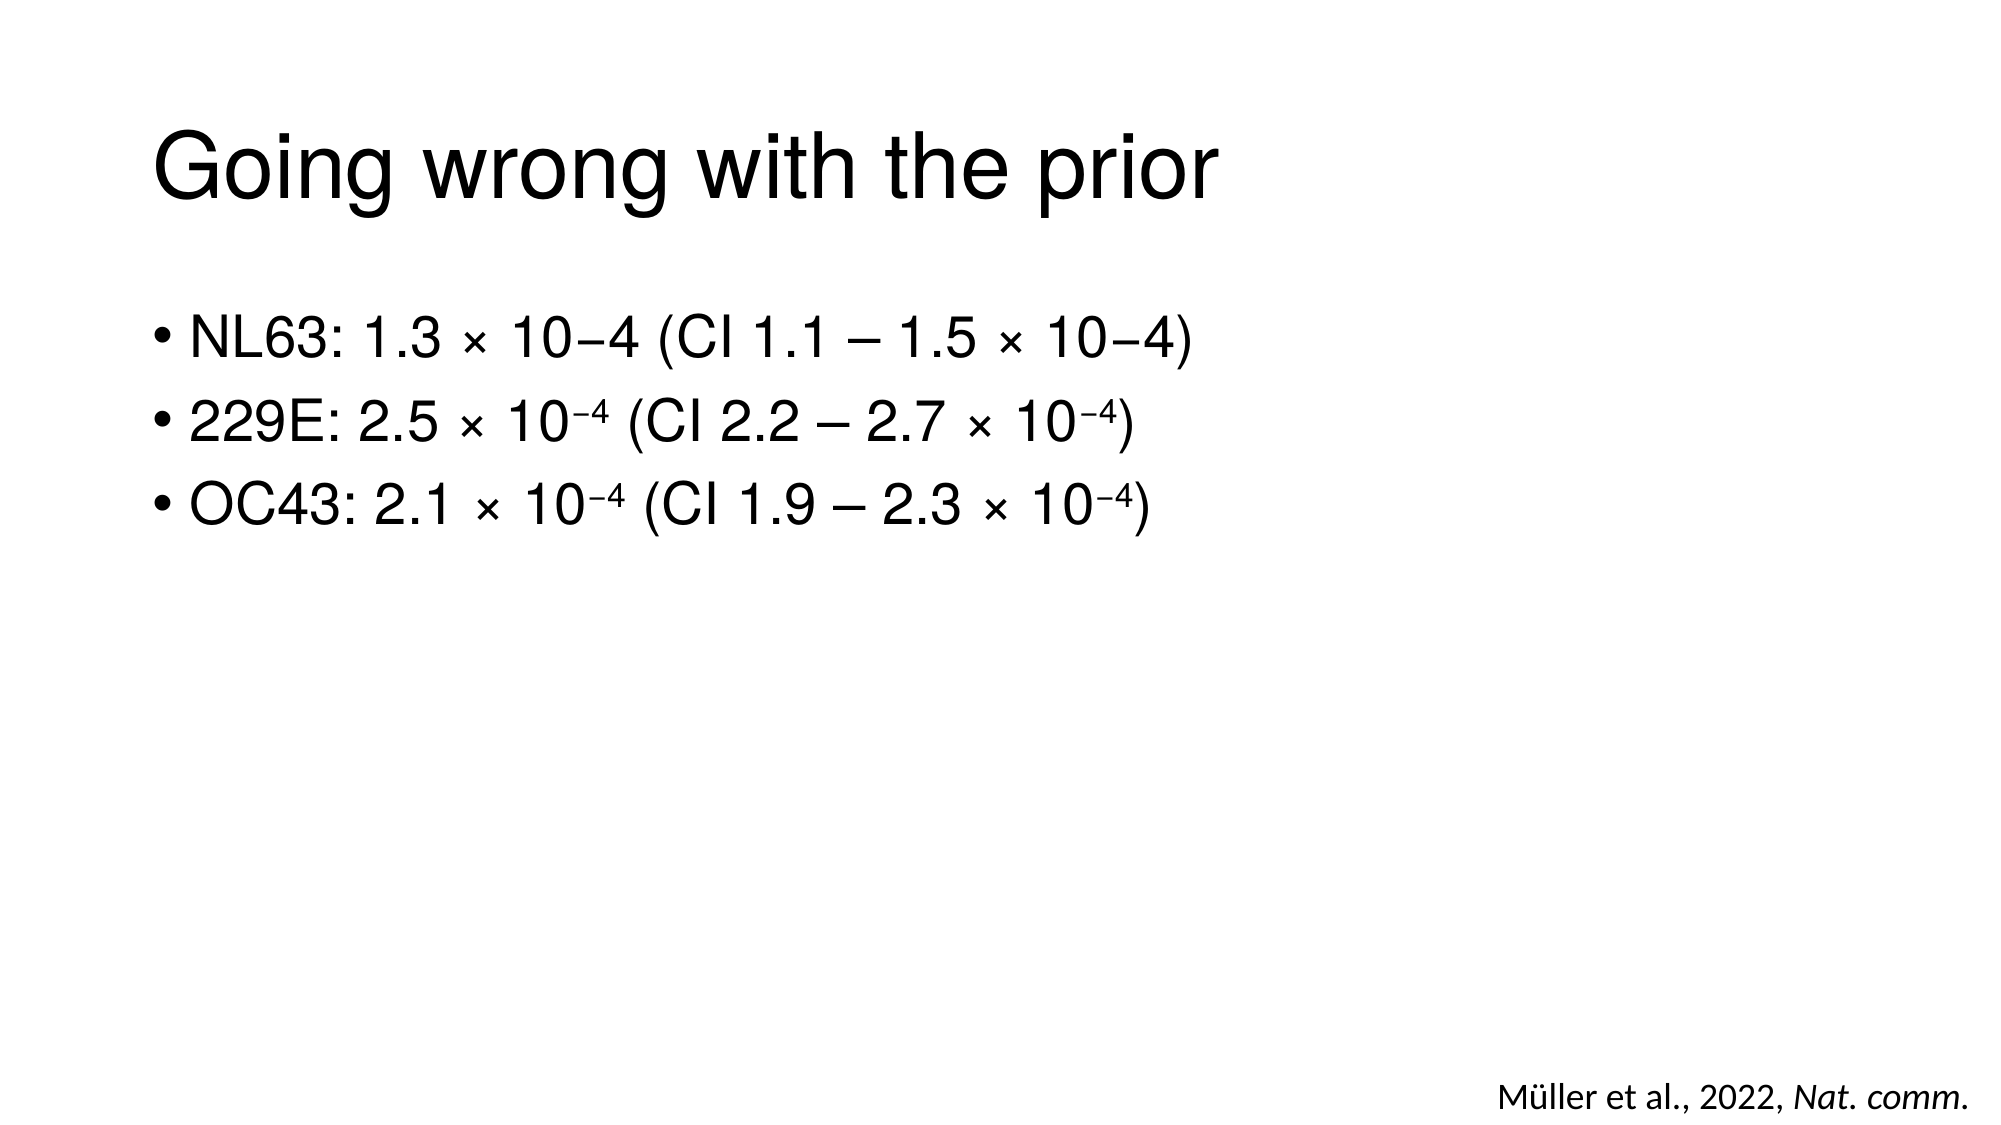

# Going wrong with the prior
NL63: 1.3 × 10−4 (CI 1.1 – 1.5 × 10−4)
229E: 2.5 × 10−4 (CI 2.2 – 2.7 × 10−4)
OC43: 2.1 × 10−4 (CI 1.9 – 2.3 × 10−4)
Müller et al., 2022, Nat. comm.